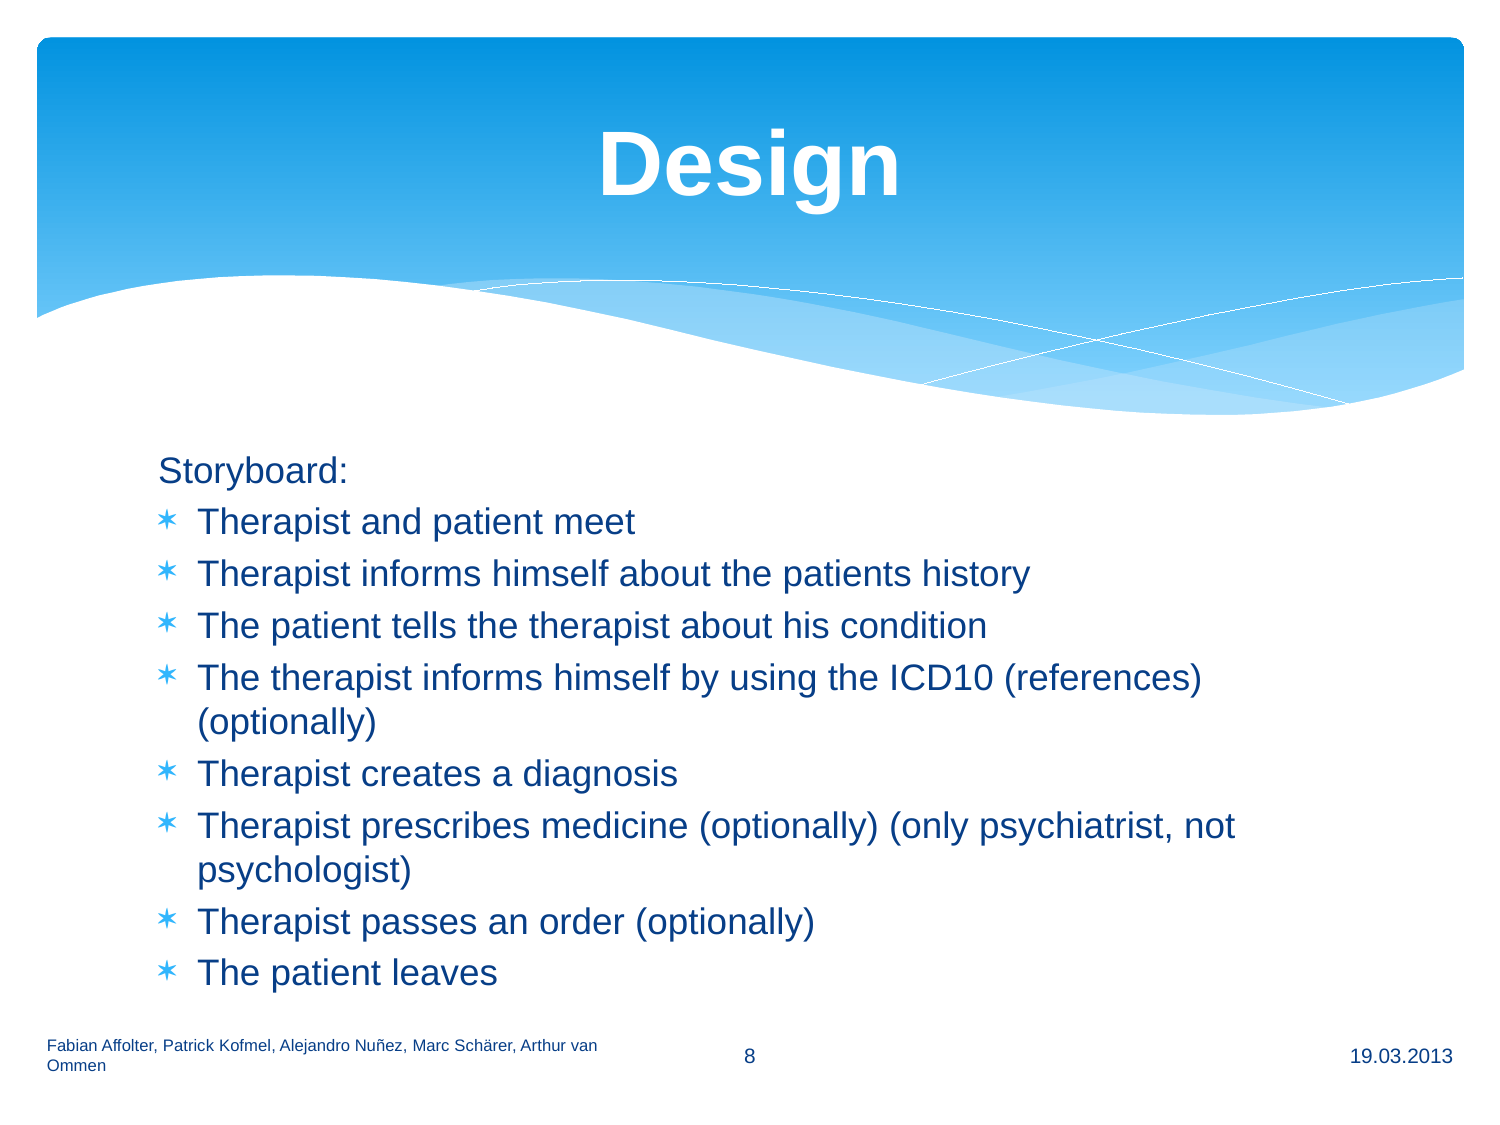

# Design
Storyboard:
Therapist and patient meet
Therapist informs himself about the patients history
The patient tells the therapist about his condition
The therapist informs himself by using the ICD10 (references) (optionally)
Therapist creates a diagnosis
Therapist prescribes medicine (optionally) (only psychiatrist, not psychologist)
Therapist passes an order (optionally)
The patient leaves
8
Fabian Affolter, Patrick Kofmel, Alejandro Nuñez, Marc Schärer, Arthur van Ommen
19.03.2013